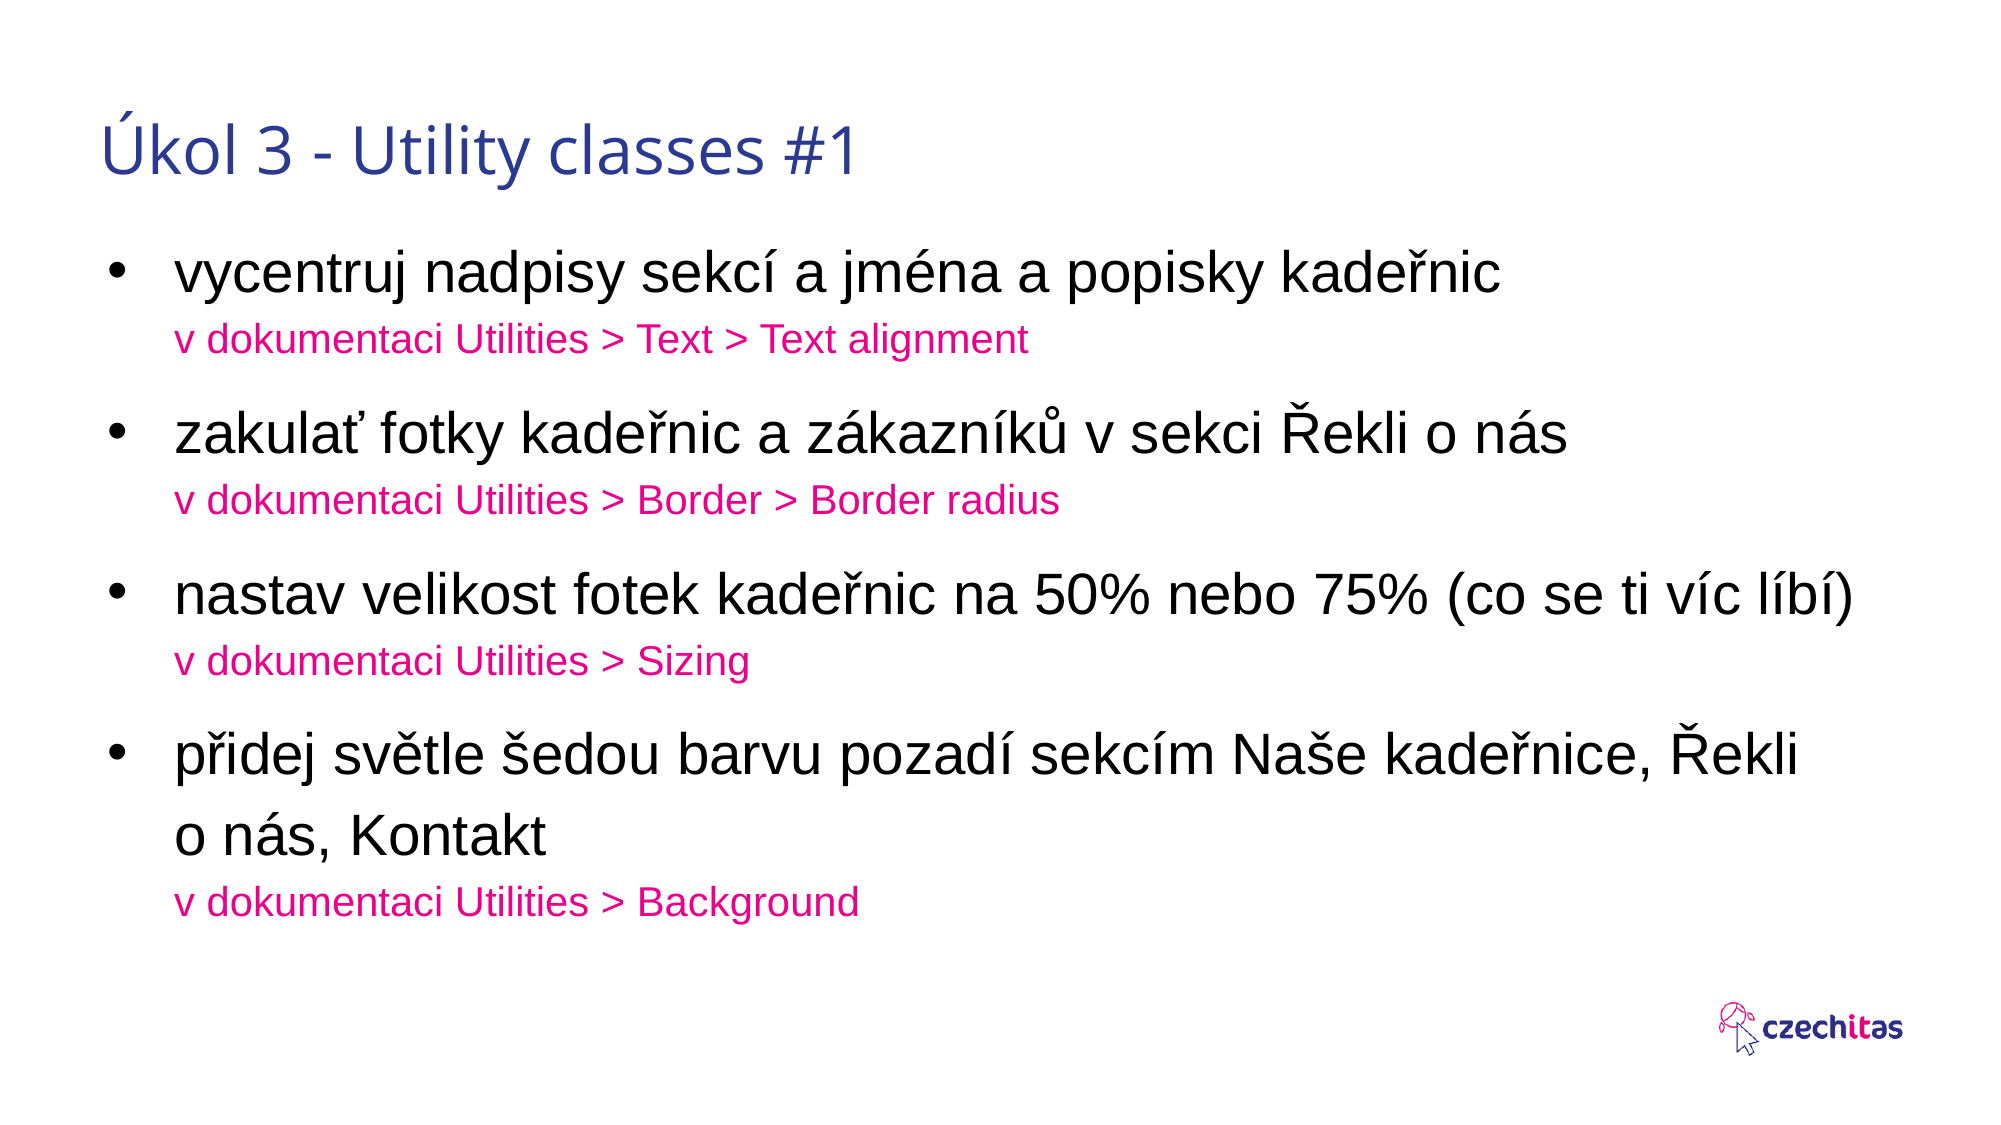

# Úkol 3 - Utility classes #1
vycentruj nadpisy sekcí a jména a popisky kadeřnic
v dokumentaci Utilities > Text > Text alignment
zakulať fotky kadeřnic a zákazníků v sekci Řekli o nás
v dokumentaci Utilities > Border > Border radius
nastav velikost fotek kadeřnic na 50% nebo 75% (co se ti víc líbí)
v dokumentaci Utilities > Sizing
přidej světle šedou barvu pozadí sekcím Naše kadeřnice, Řekli o nás, Kontakt
v dokumentaci Utilities > Background